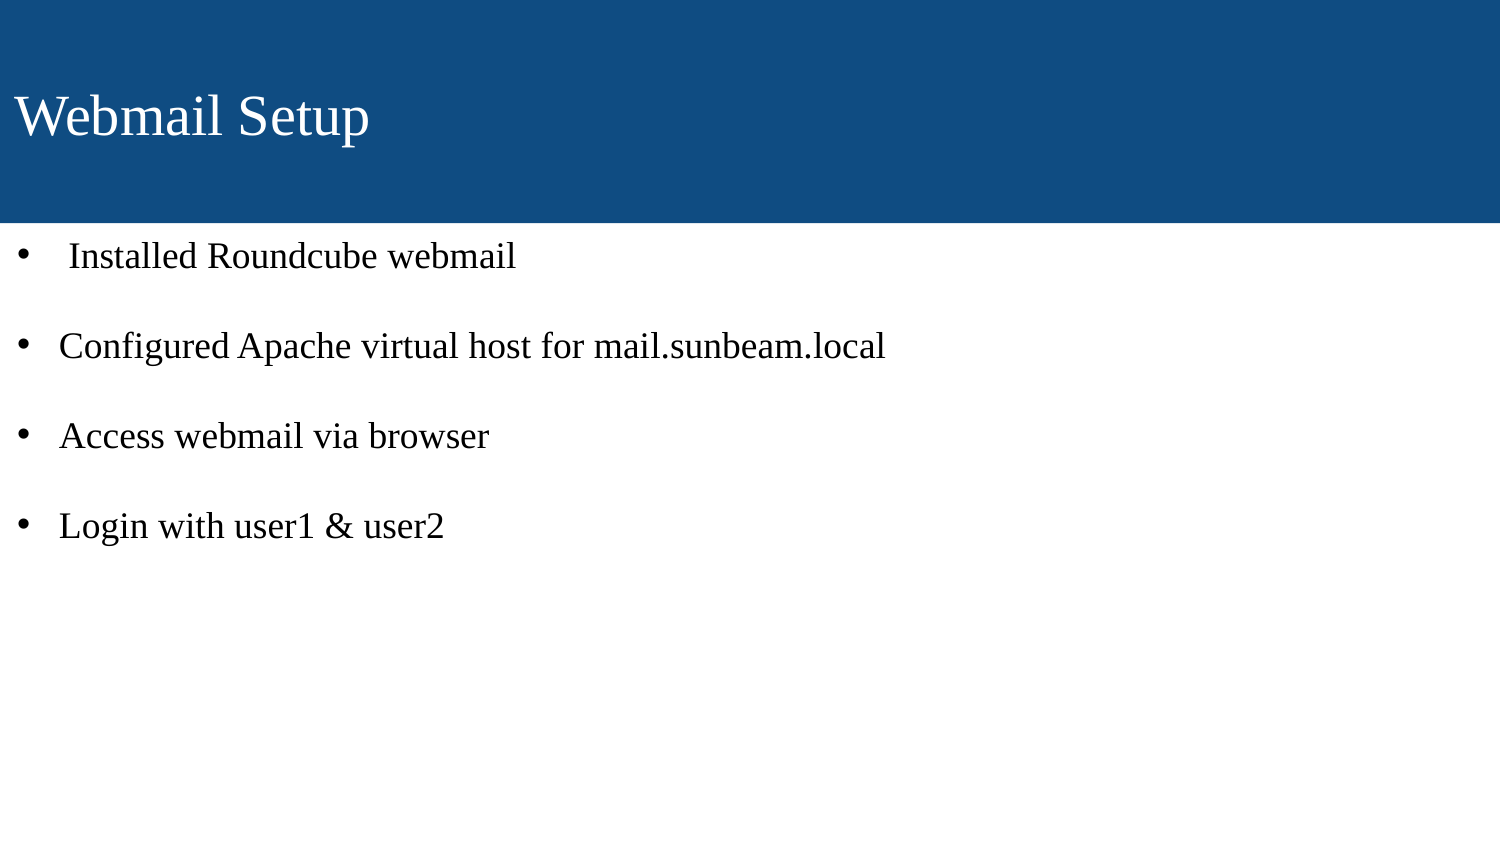

Webmail Setup
    Installed Roundcube webmail

   Configured Apache virtual host for mail.sunbeam.local

   Access webmail via browser

   Login with user1 & user2